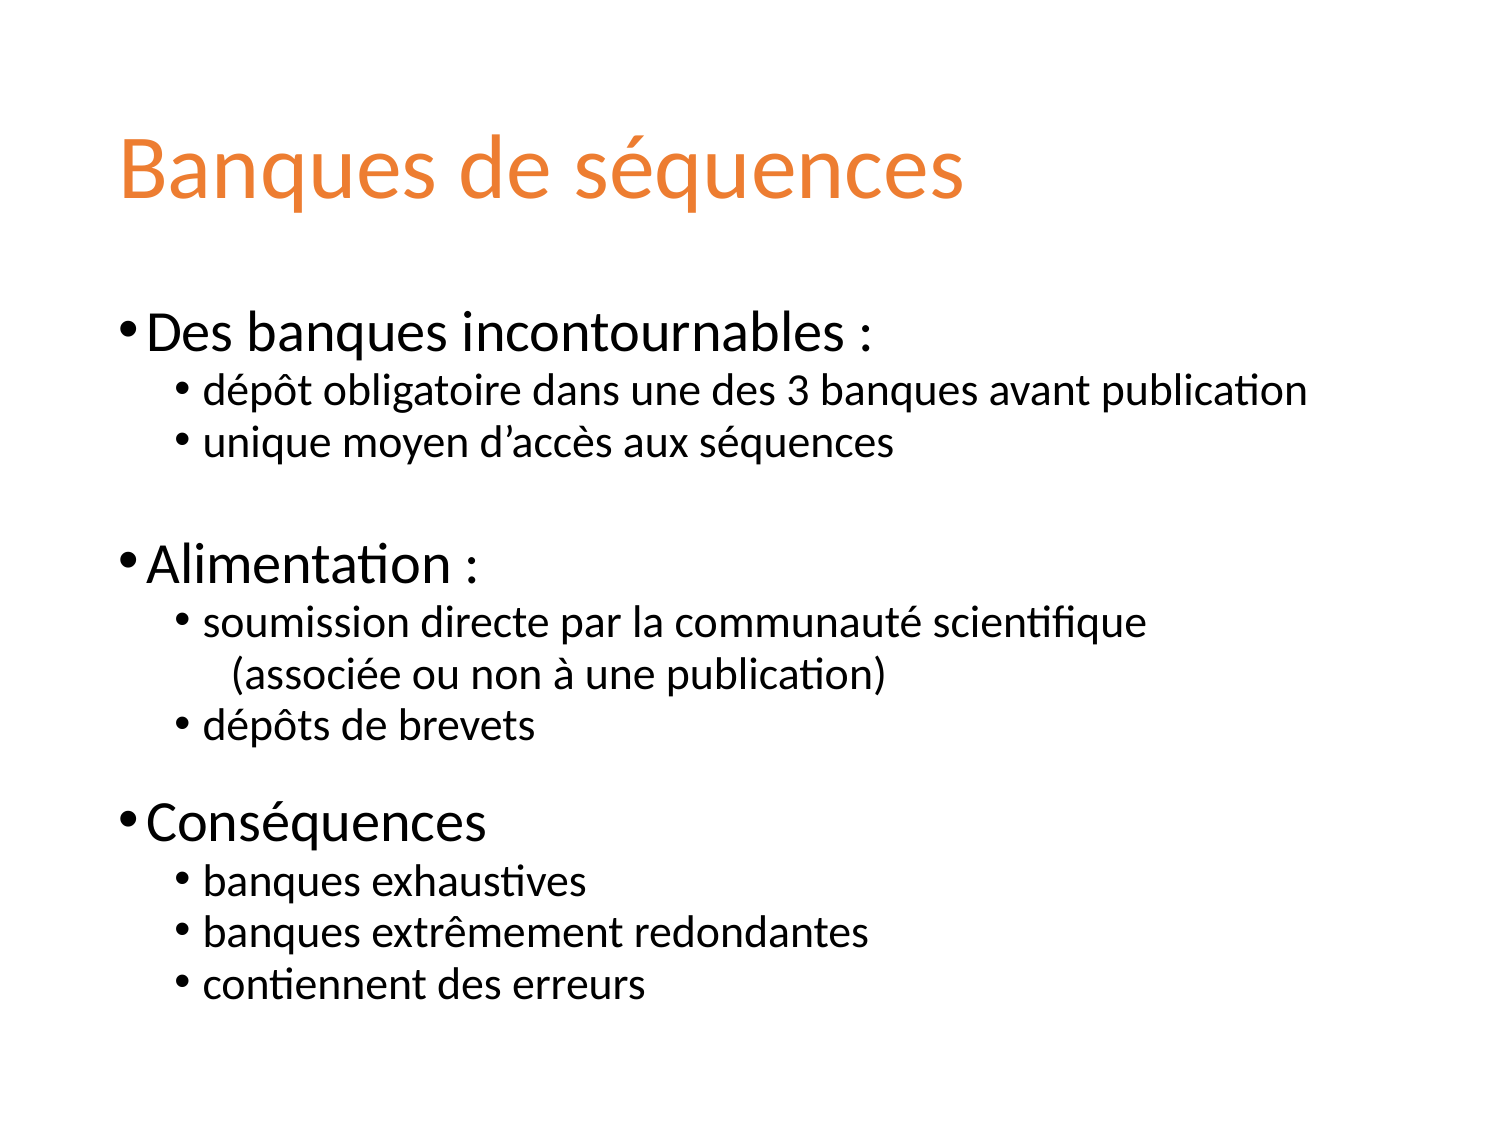

# Banques de séquences
Des banques incontournables :
dépôt obligatoire dans une des 3 banques avant publication
unique moyen d’accès aux séquences

Alimentation :
soumission directe par la communauté scientifique
(associée ou non à une publication)
dépôts de brevets

Conséquences
banques exhaustives
banques extrêmement redondantes
contiennent des erreurs